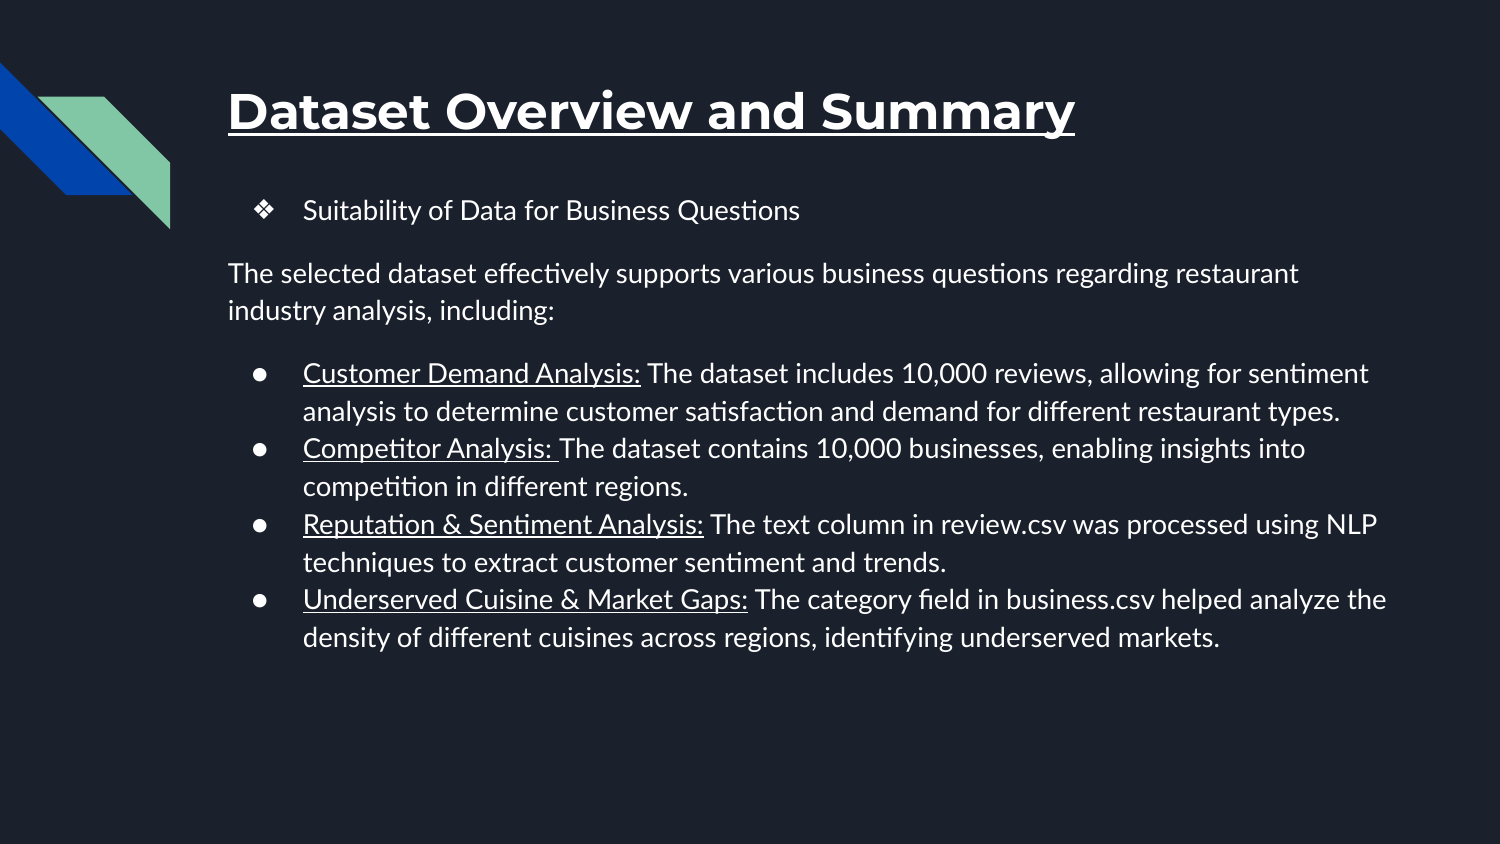

# Dataset Overview and Summary
Suitability of Data for Business Questions
The selected dataset effectively supports various business questions regarding restaurant industry analysis, including:
Customer Demand Analysis: The dataset includes 10,000 reviews, allowing for sentiment analysis to determine customer satisfaction and demand for different restaurant types.
Competitor Analysis: The dataset contains 10,000 businesses, enabling insights into competition in different regions.
Reputation & Sentiment Analysis: The text column in review.csv was processed using NLP techniques to extract customer sentiment and trends.
Underserved Cuisine & Market Gaps: The category field in business.csv helped analyze the density of different cuisines across regions, identifying underserved markets.